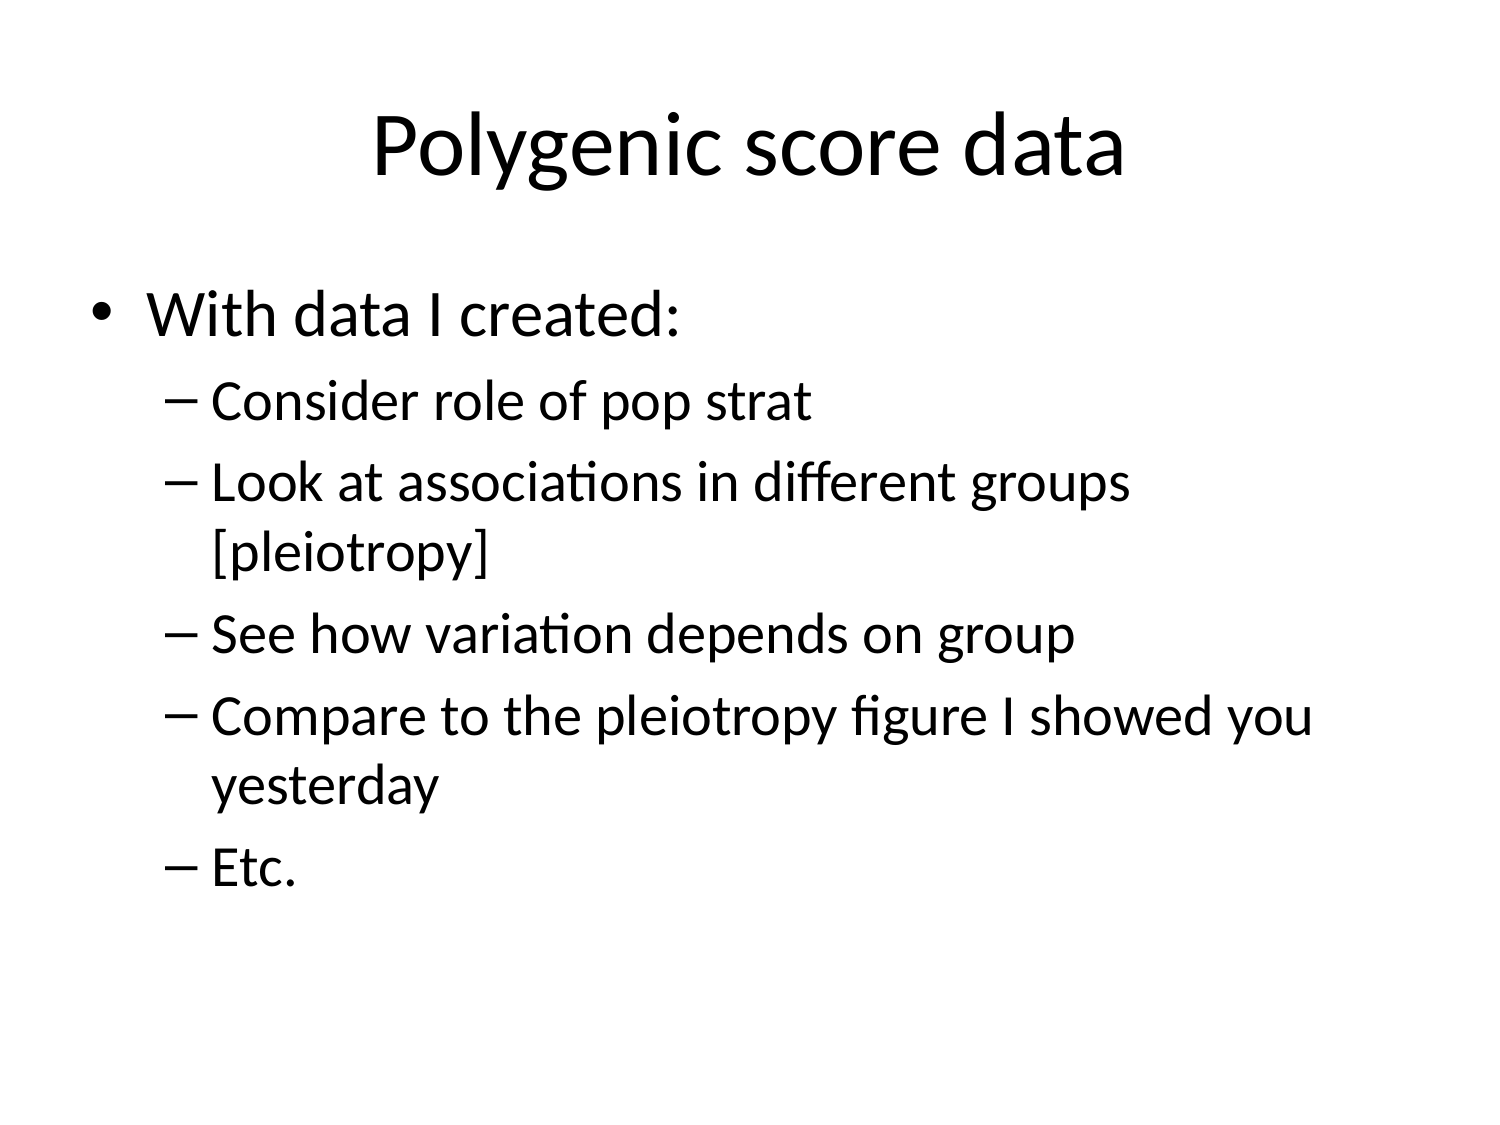

# Polygenic score data
With data I created:
Consider role of pop strat
Look at associations in different groups [pleiotropy]
See how variation depends on group
Compare to the pleiotropy figure I showed you yesterday
Etc.